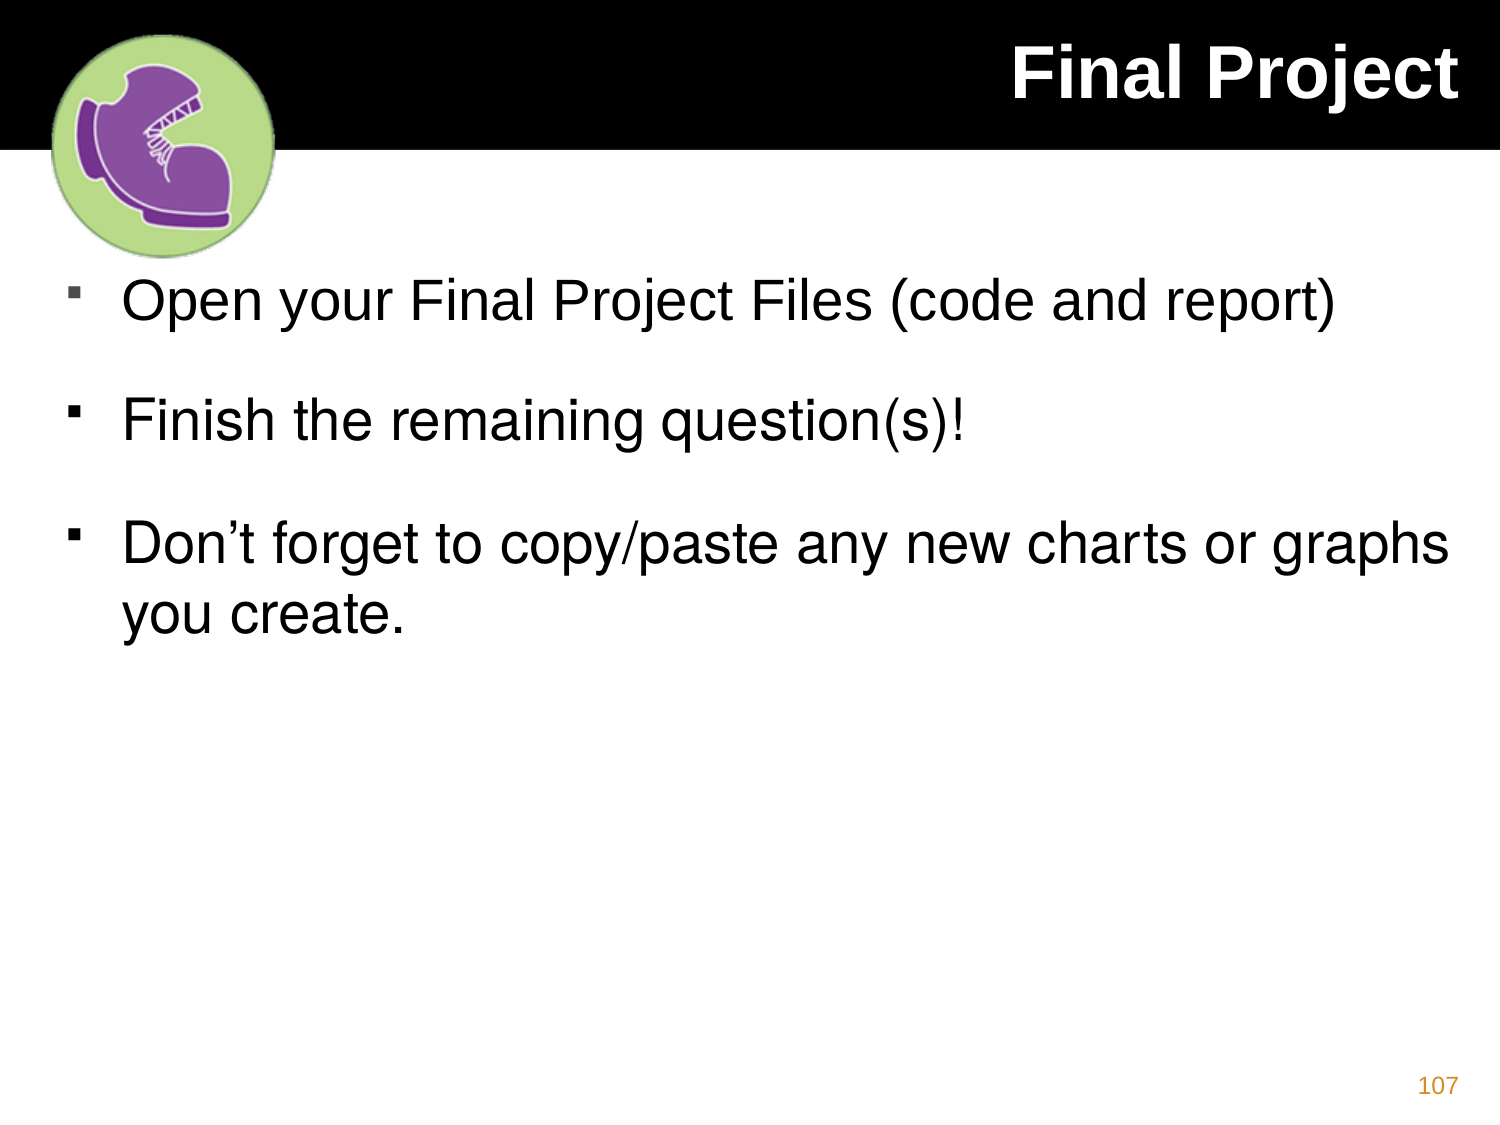

# Final Project
Open your Final Project Files (code and report)
Finish the remaining question(s)!
Don’t forget to copy/paste any new charts or graphs you create.
107